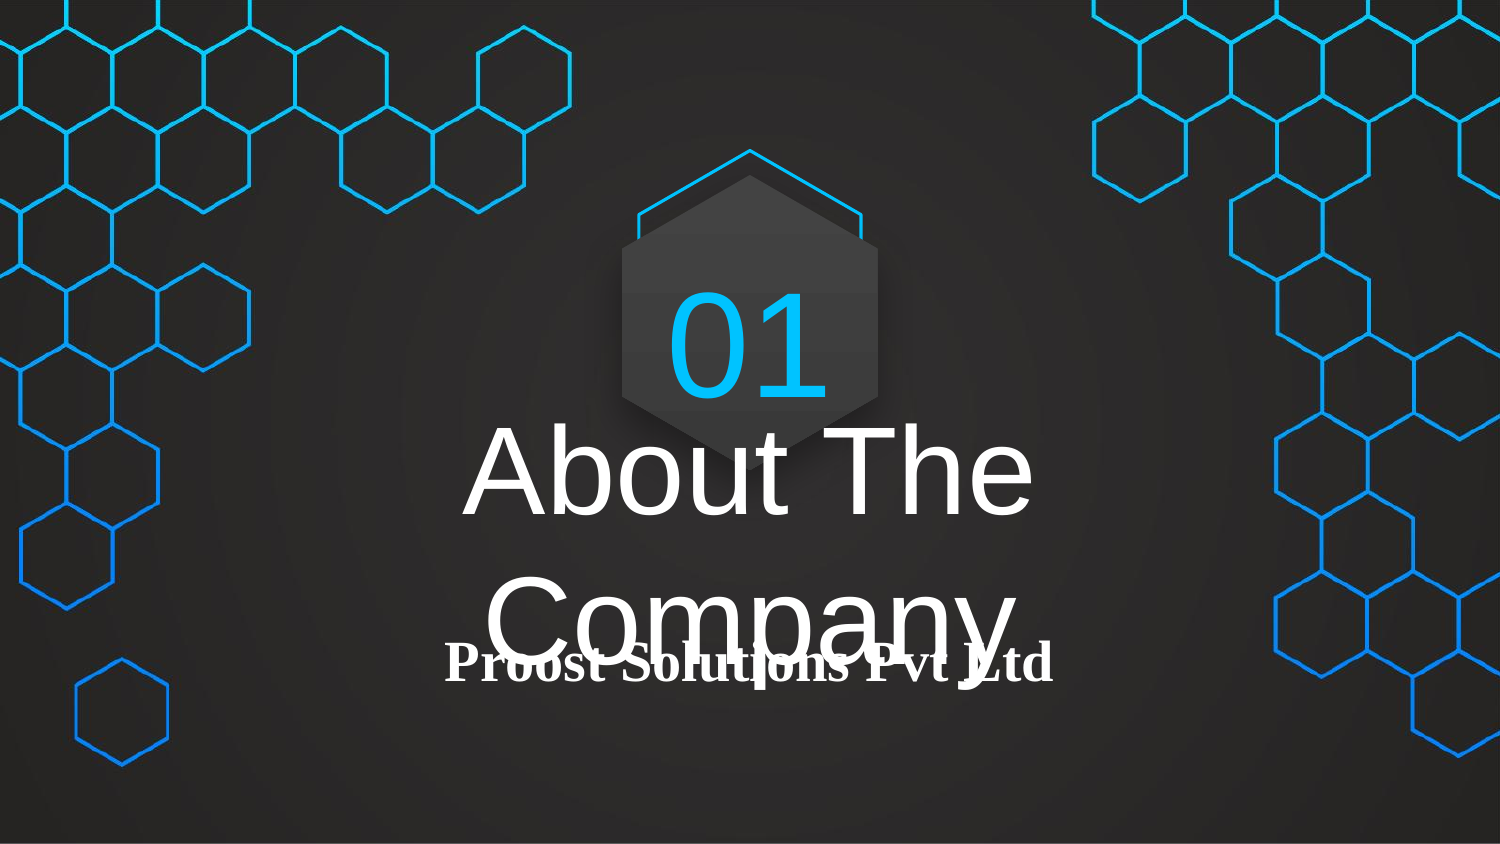

01
# About The Company
Proost Solutions Pvt Ltd